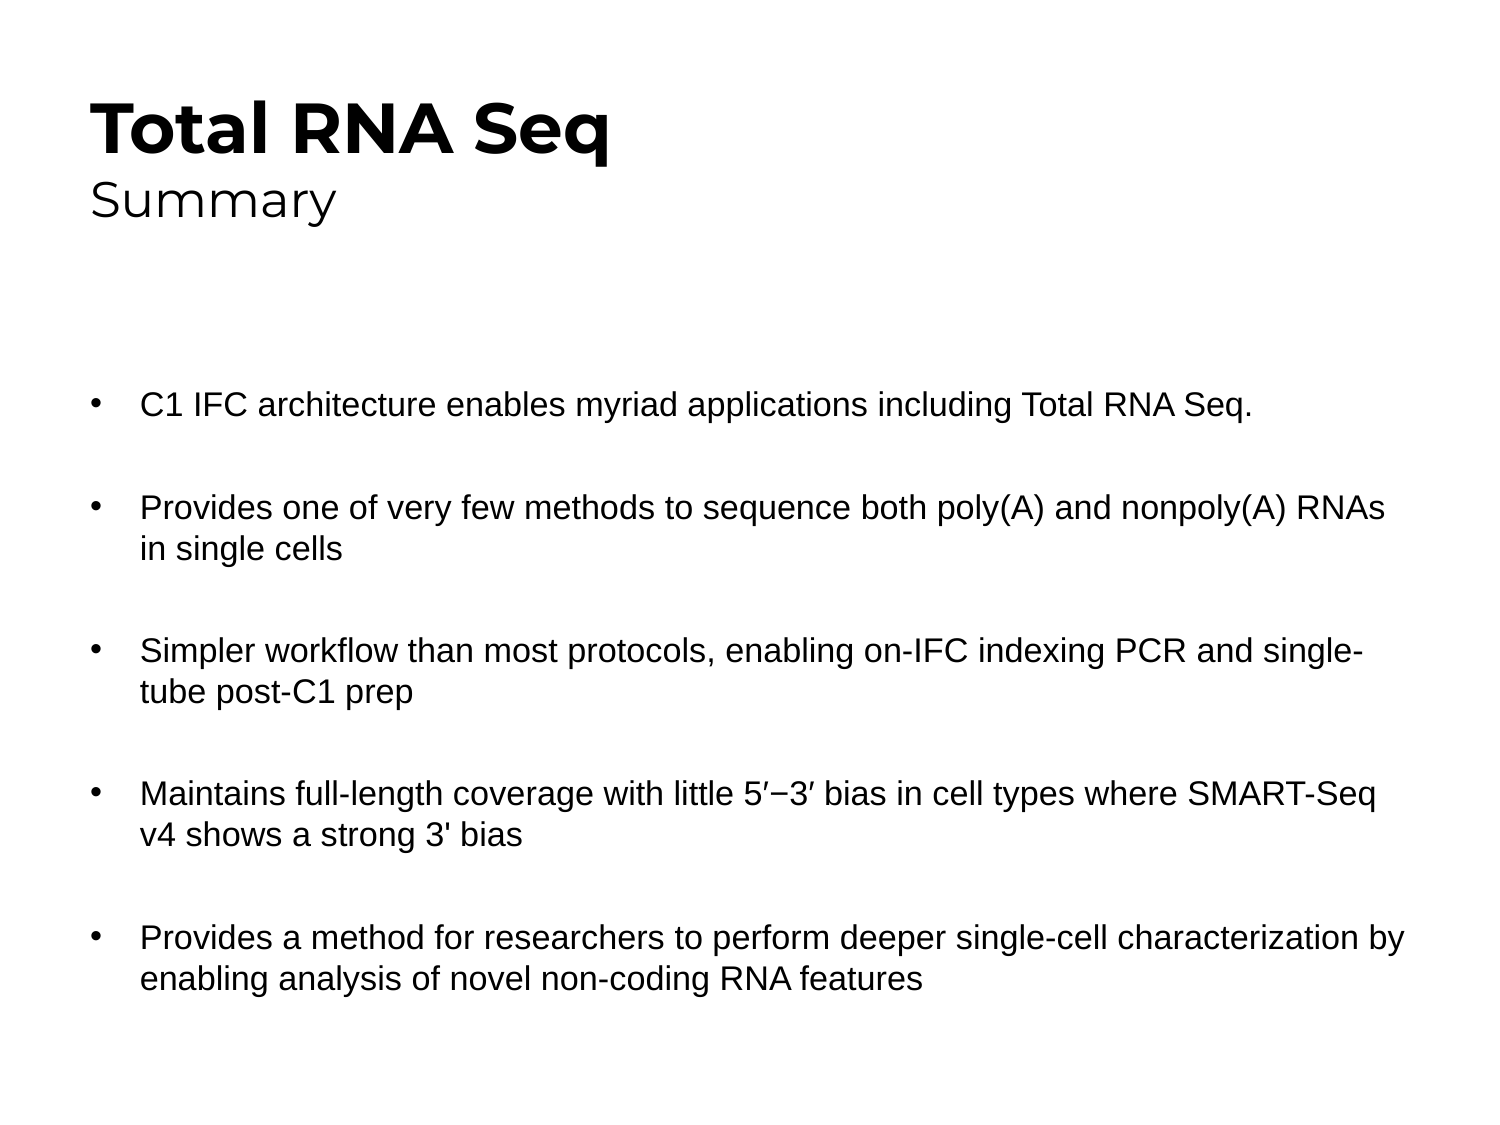

# Total RNA Seq Summary
C1 IFC architecture enables myriad applications including Total RNA Seq.

Provides one of very few methods to sequence both poly(A) and nonpoly(A) RNAs in single cells

Simpler workflow than most protocols, enabling on-IFC indexing PCR and single-tube post-C1 prep

Maintains full-length coverage with little 5′−3′ bias in cell types where SMART-Seq v4 shows a strong 3ʹ bias

Provides a method for researchers to perform deeper single-cell characterization by enabling analysis of novel non-coding RNA features